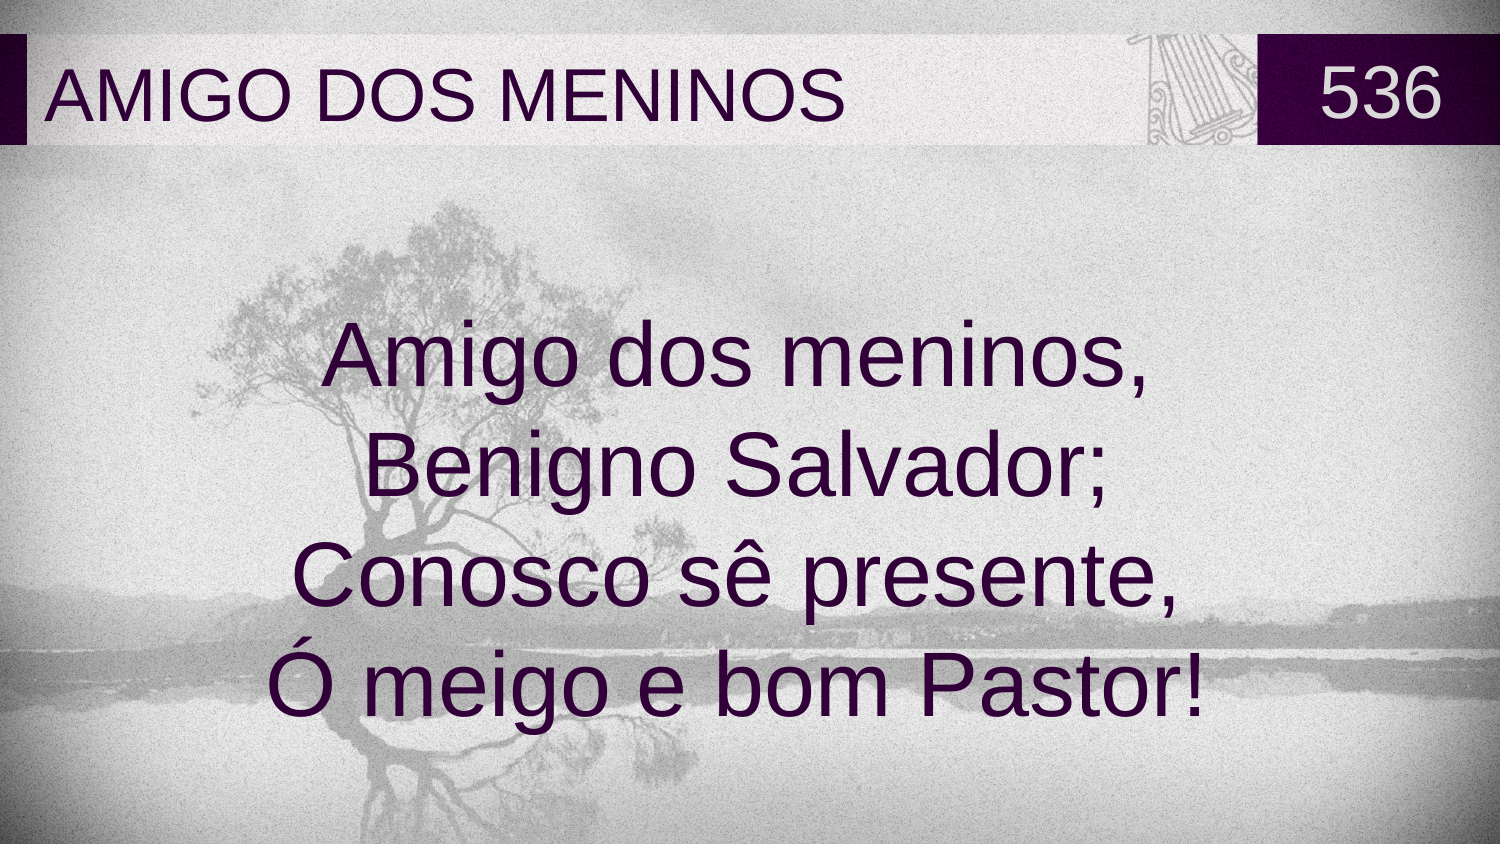

# AMIGO DOS MENINOS
536
Amigo dos meninos,
Benigno Salvador;
Conosco sê presente,
Ó meigo e bom Pastor!